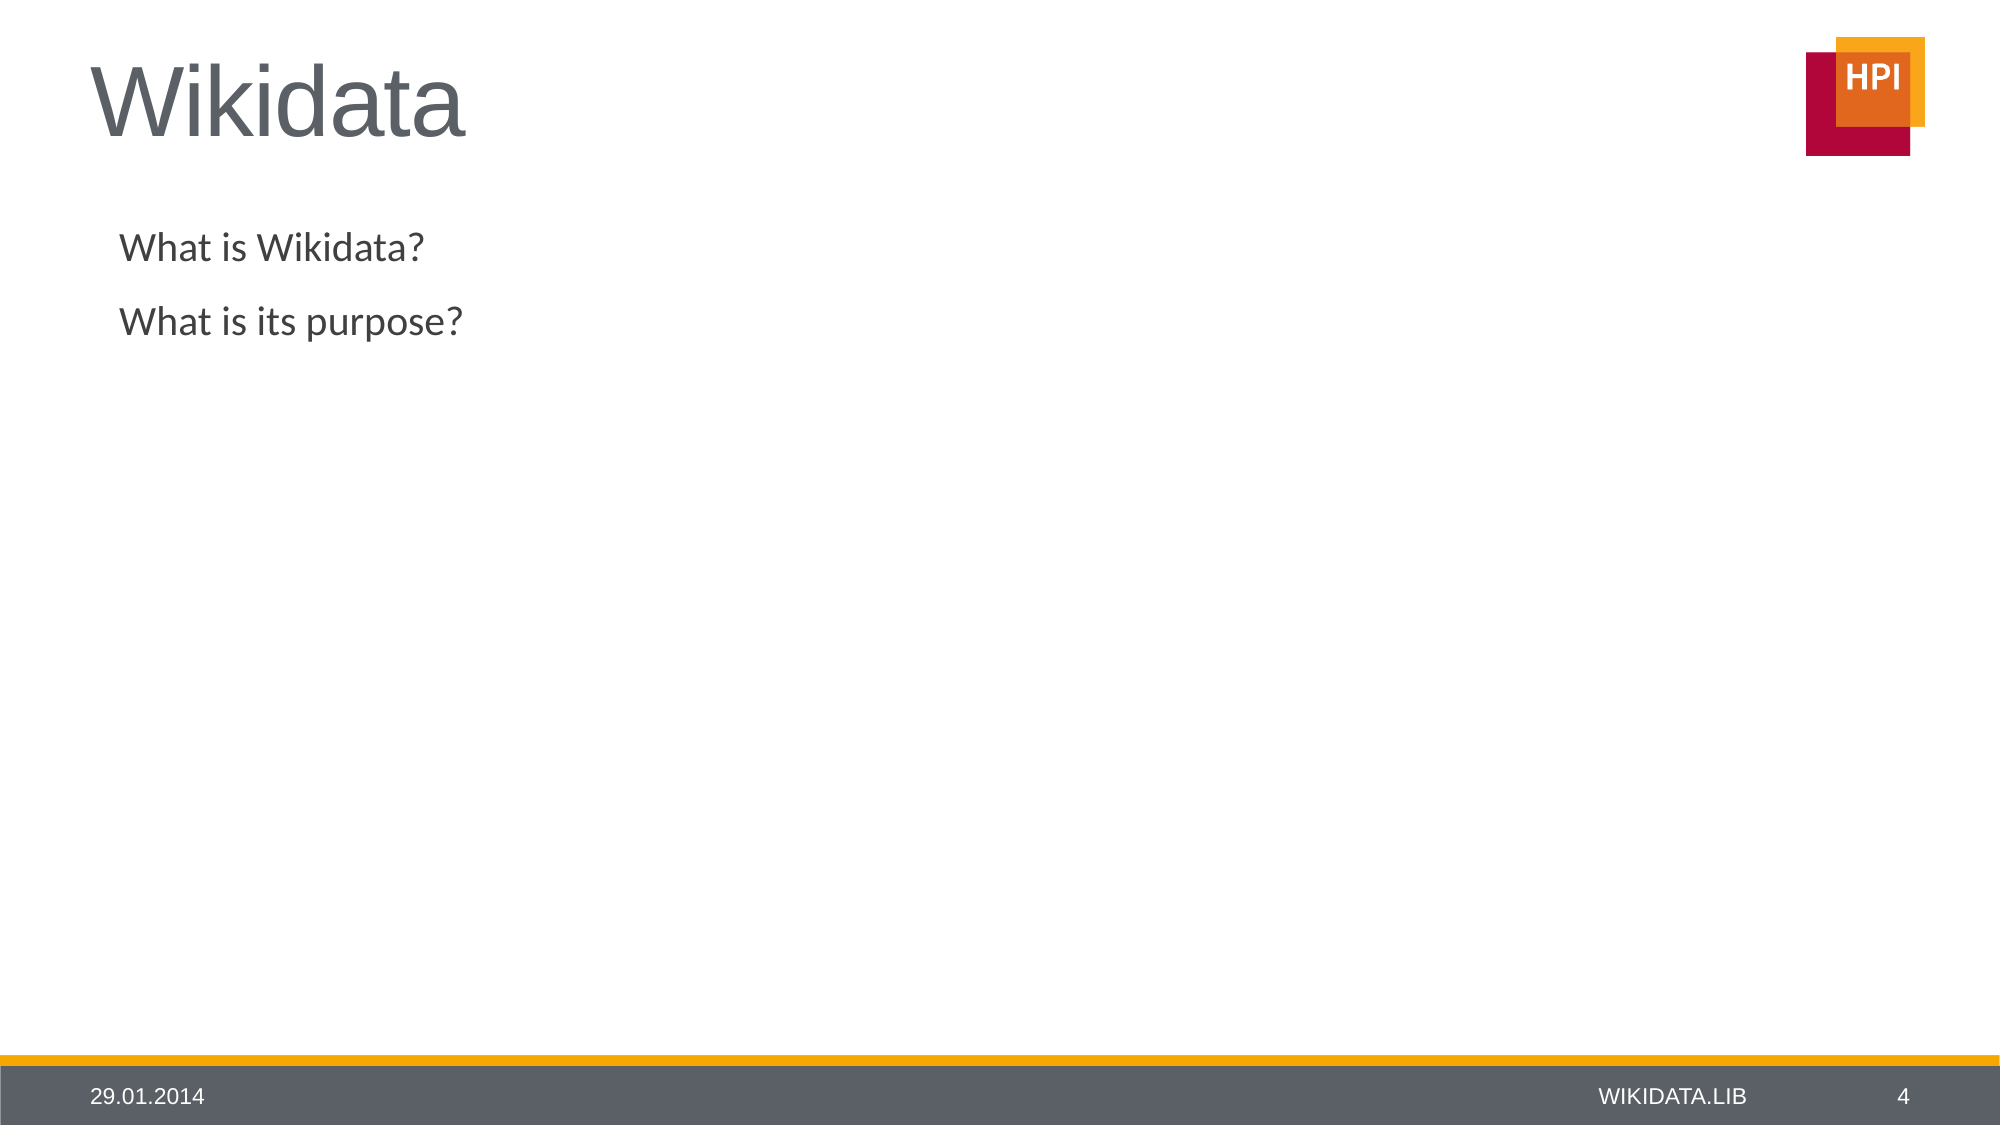

# Wikidata
What is Wikidata?
What is its purpose?

29.01.2014
WIKIDATA.LIB
4